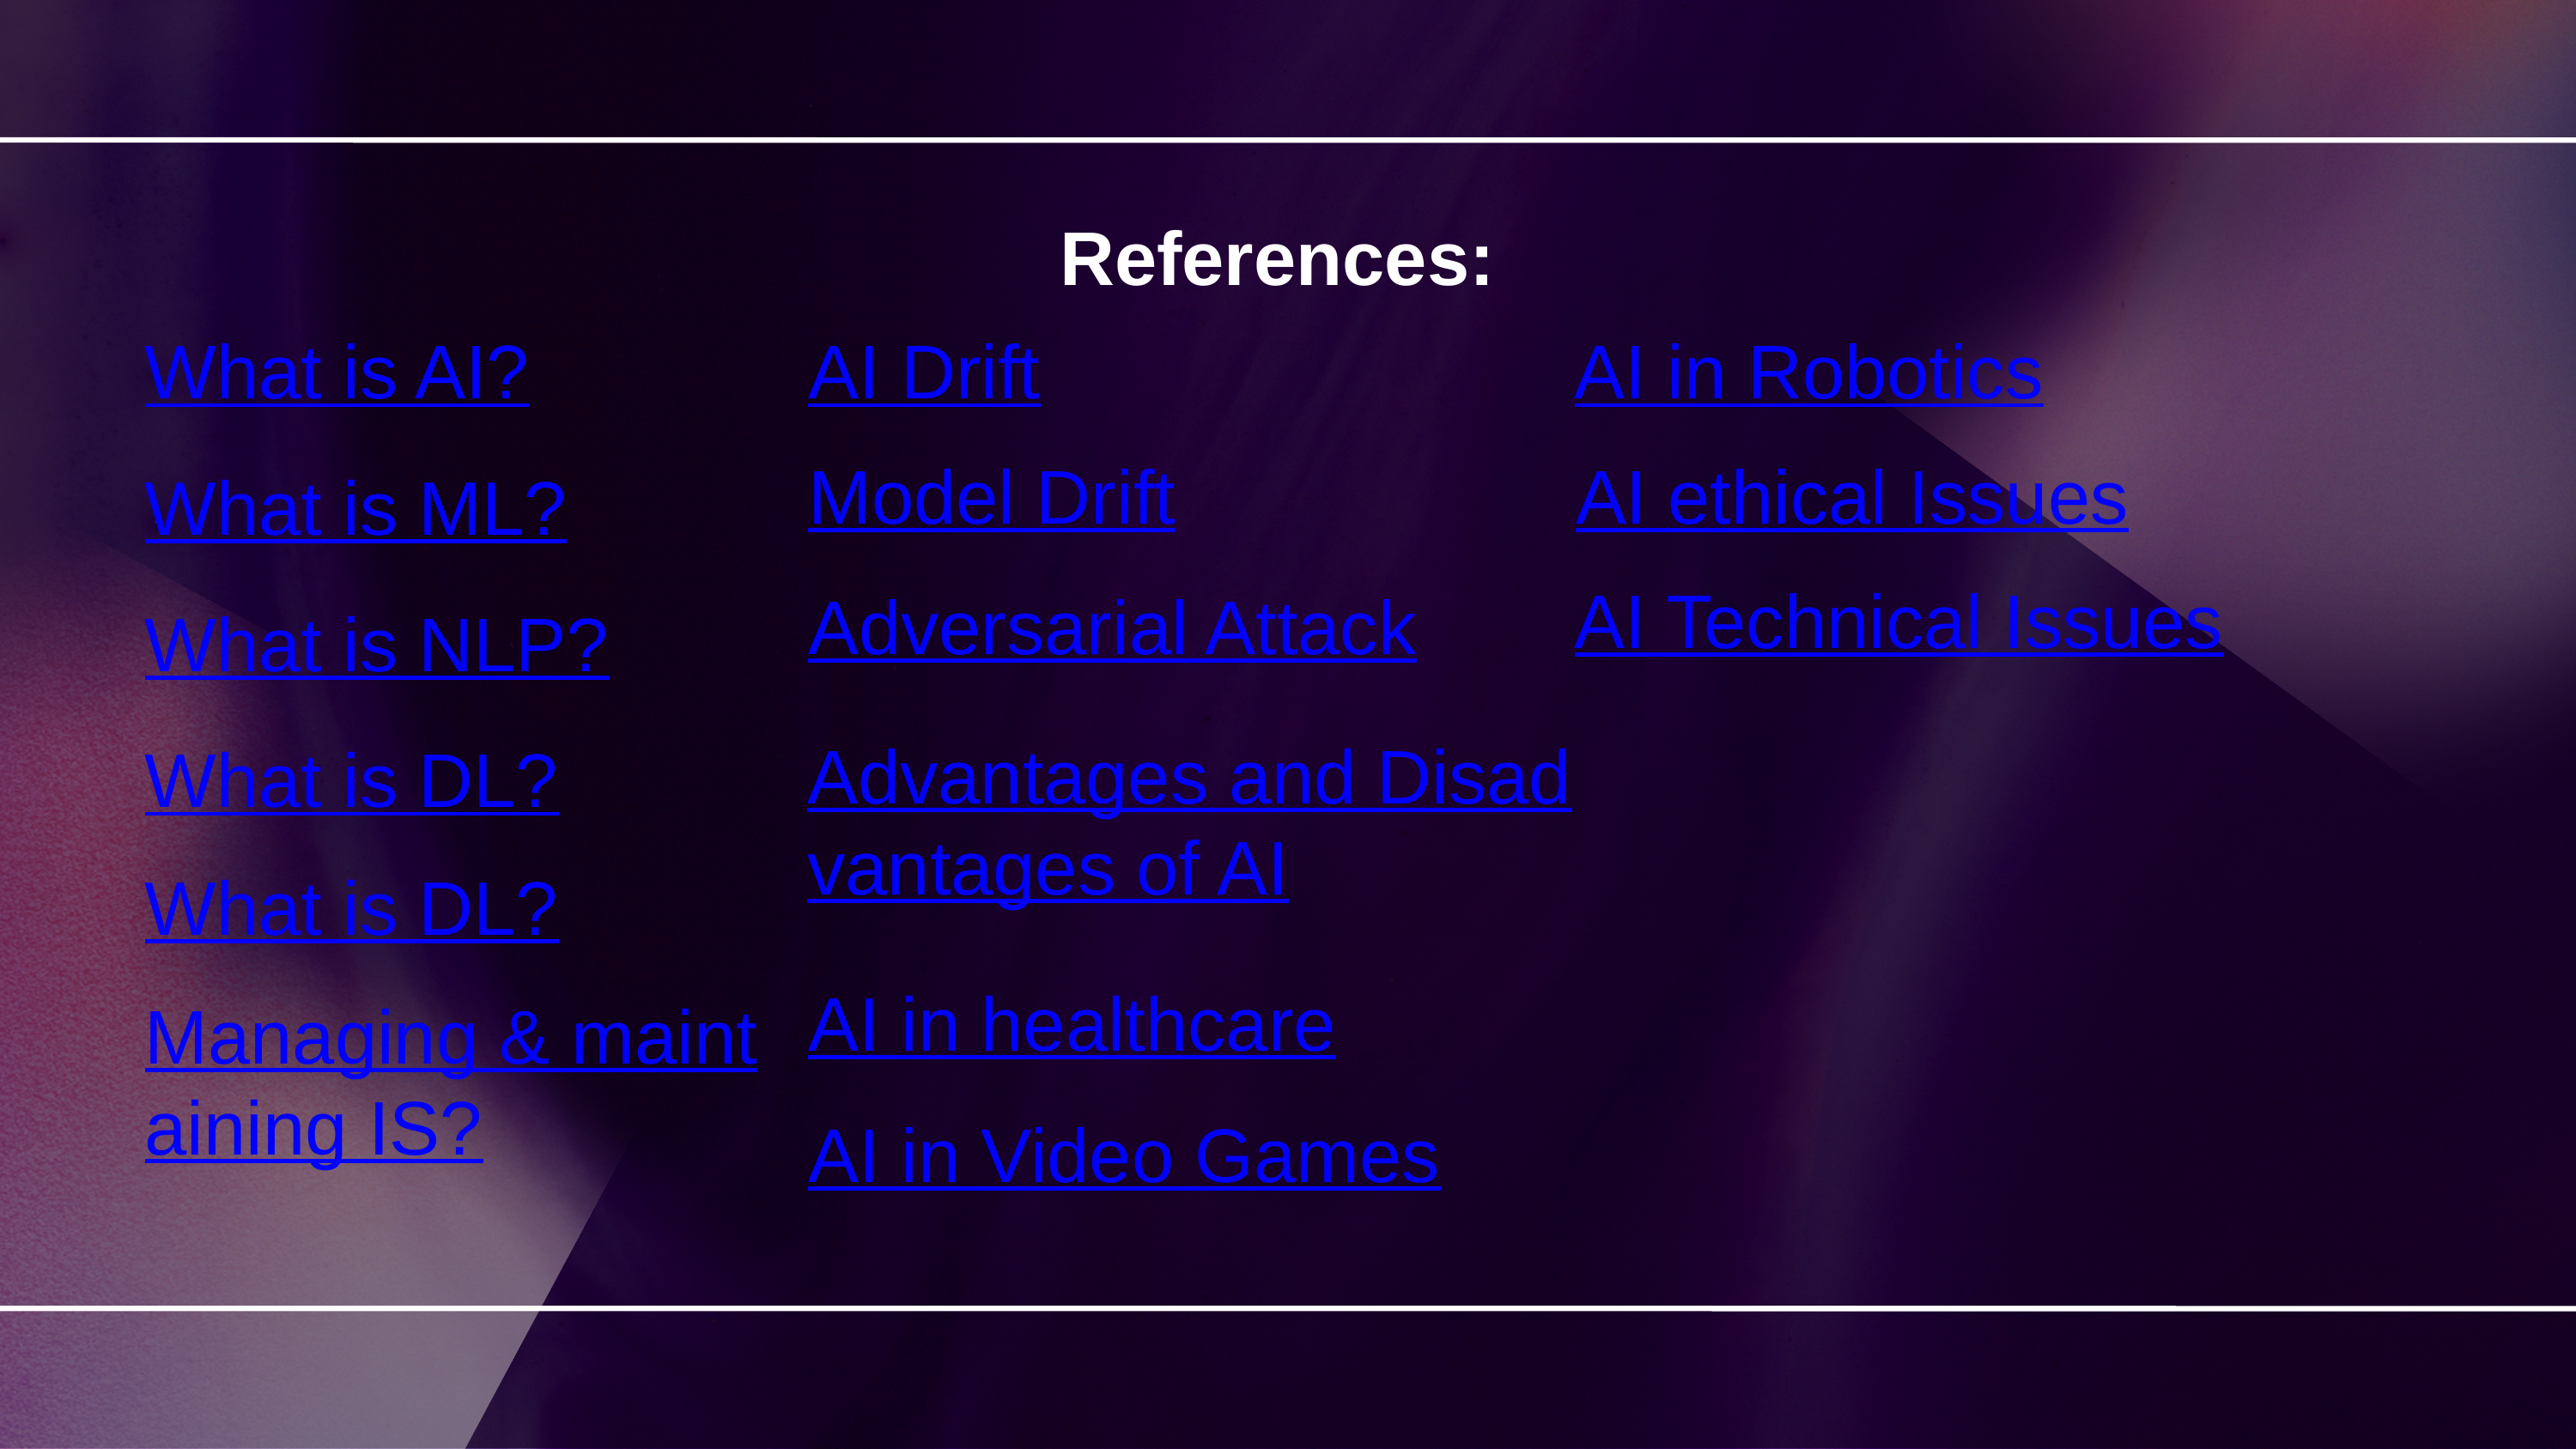

References:
What is AI?
AI Drift
AI in Robotics
Model Drift
AI ethical Issues
What is ML?
AI Technical Issues
Adversarial Attack

What is NLP?

Advantages and Disadvantages of AI
What is DL?
What is DL?
AI in healthcare
Managing & maintaining IS?
AI in Video Games